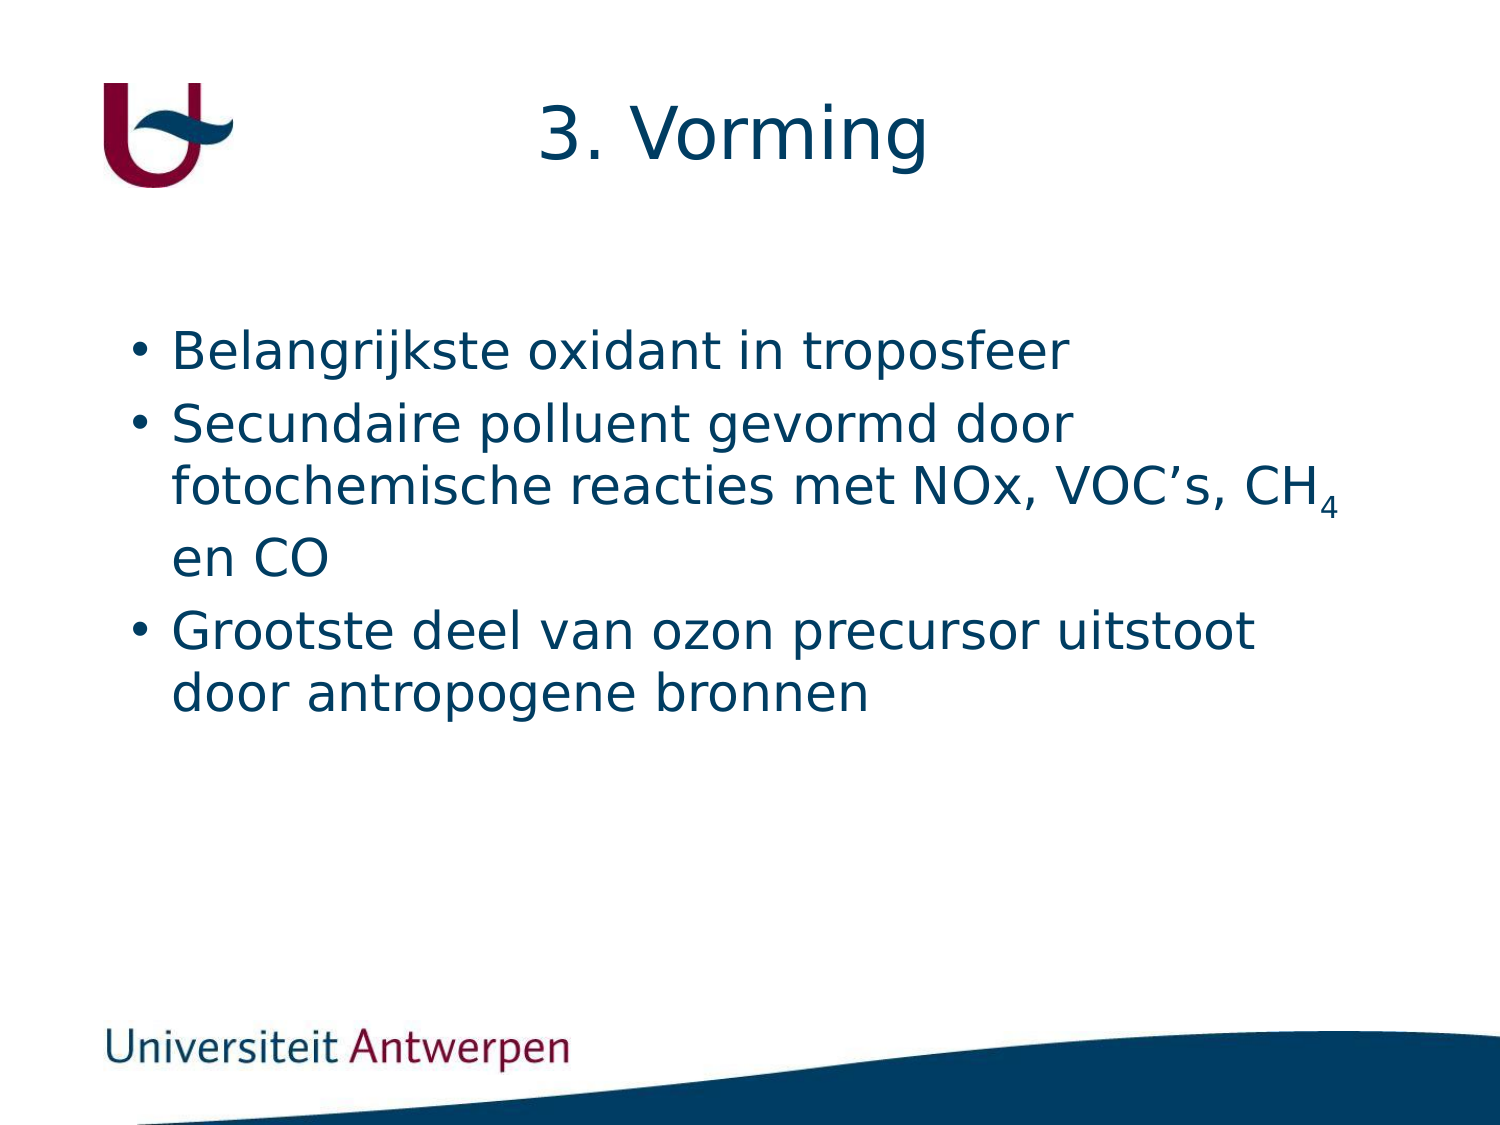

# 3. Vorming
Belangrijkste oxidant in troposfeer
Secundaire polluent gevormd door fotochemische reacties met NOx, VOC’s, CH4 en CO
Grootste deel van ozon precursor uitstoot door antropogene bronnen